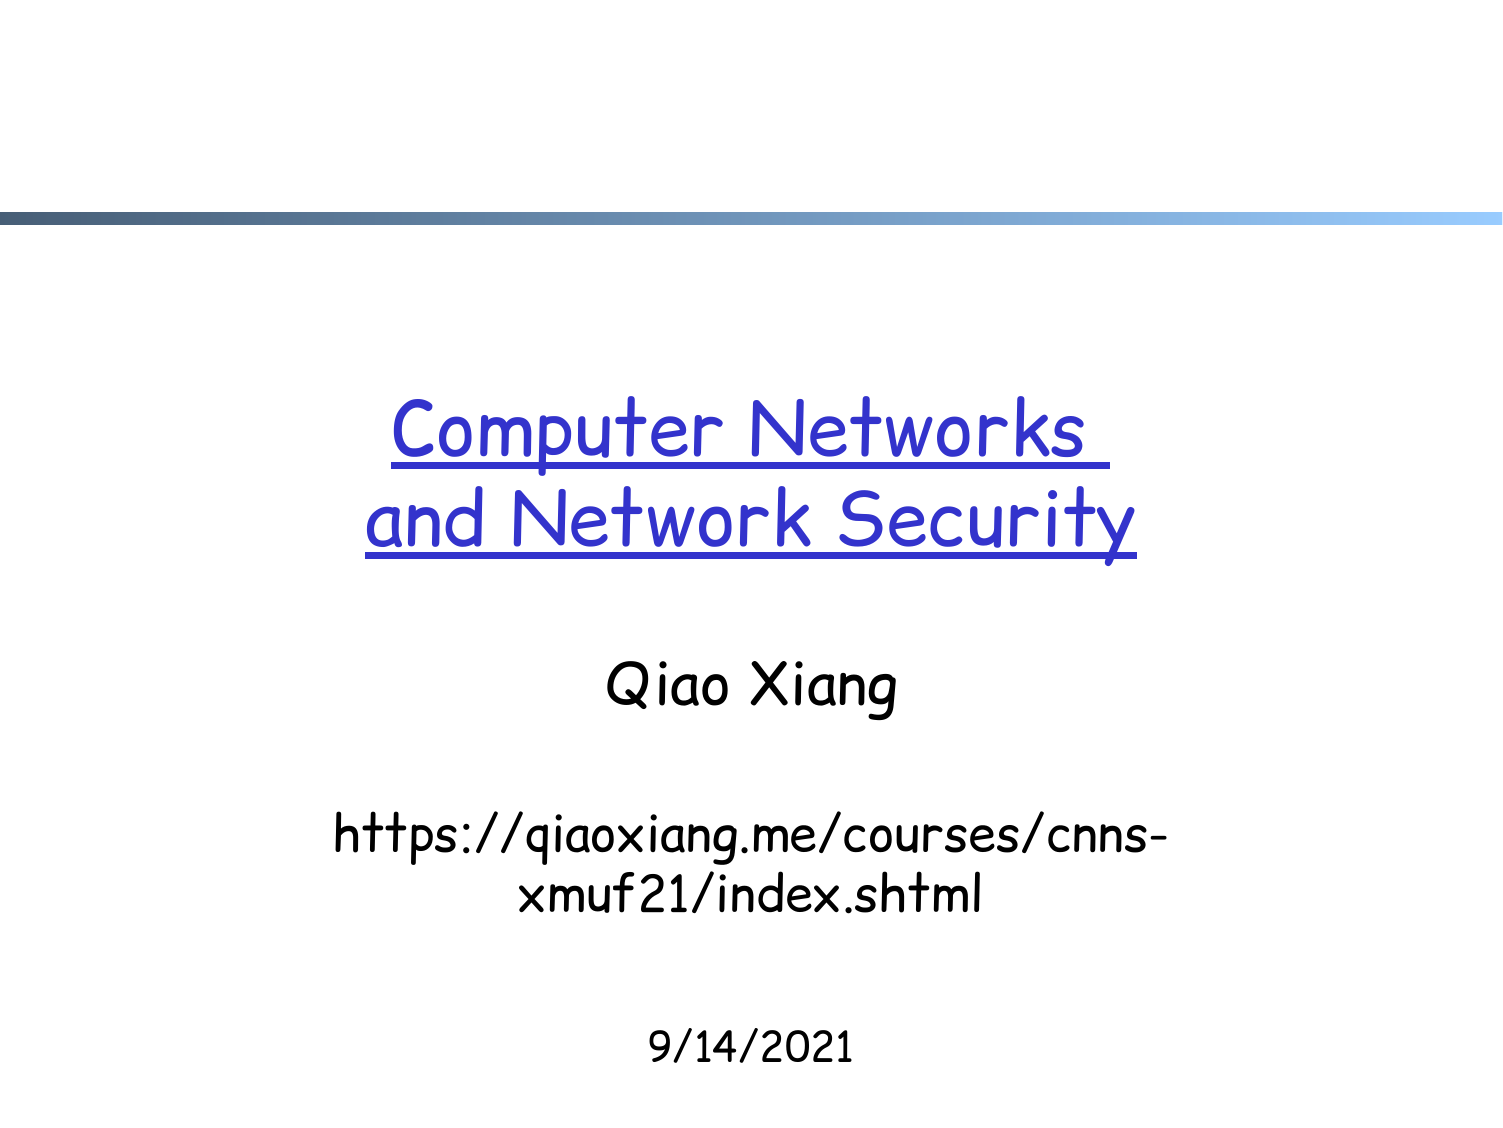

# Computer Networks and Network Security
Qiao Xiang

https://qiaoxiang.me/courses/cnns-xmuf21/index.shtml
9/14/2021